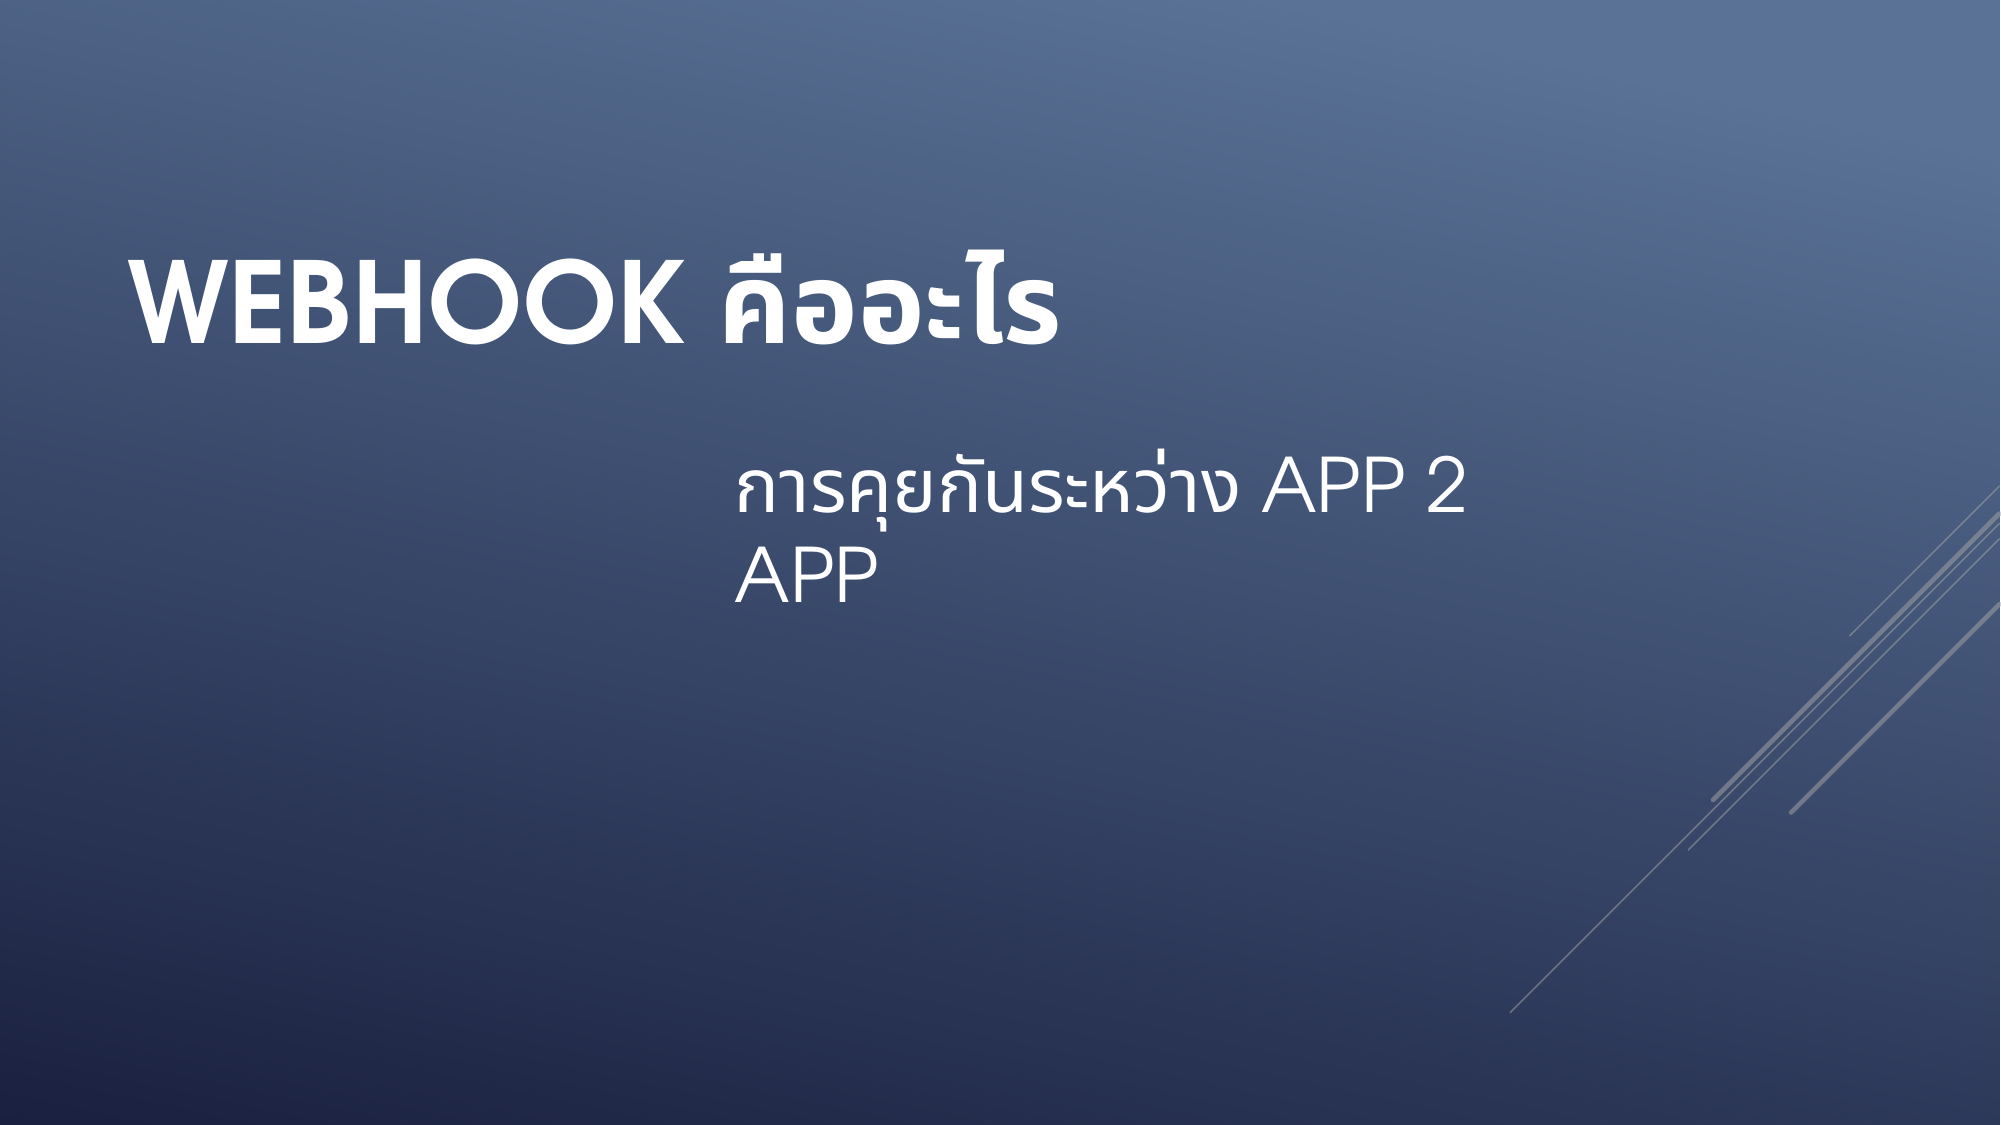

# WEBHOOK คืออะไร
การคุยกันระหว่าง app 2 app